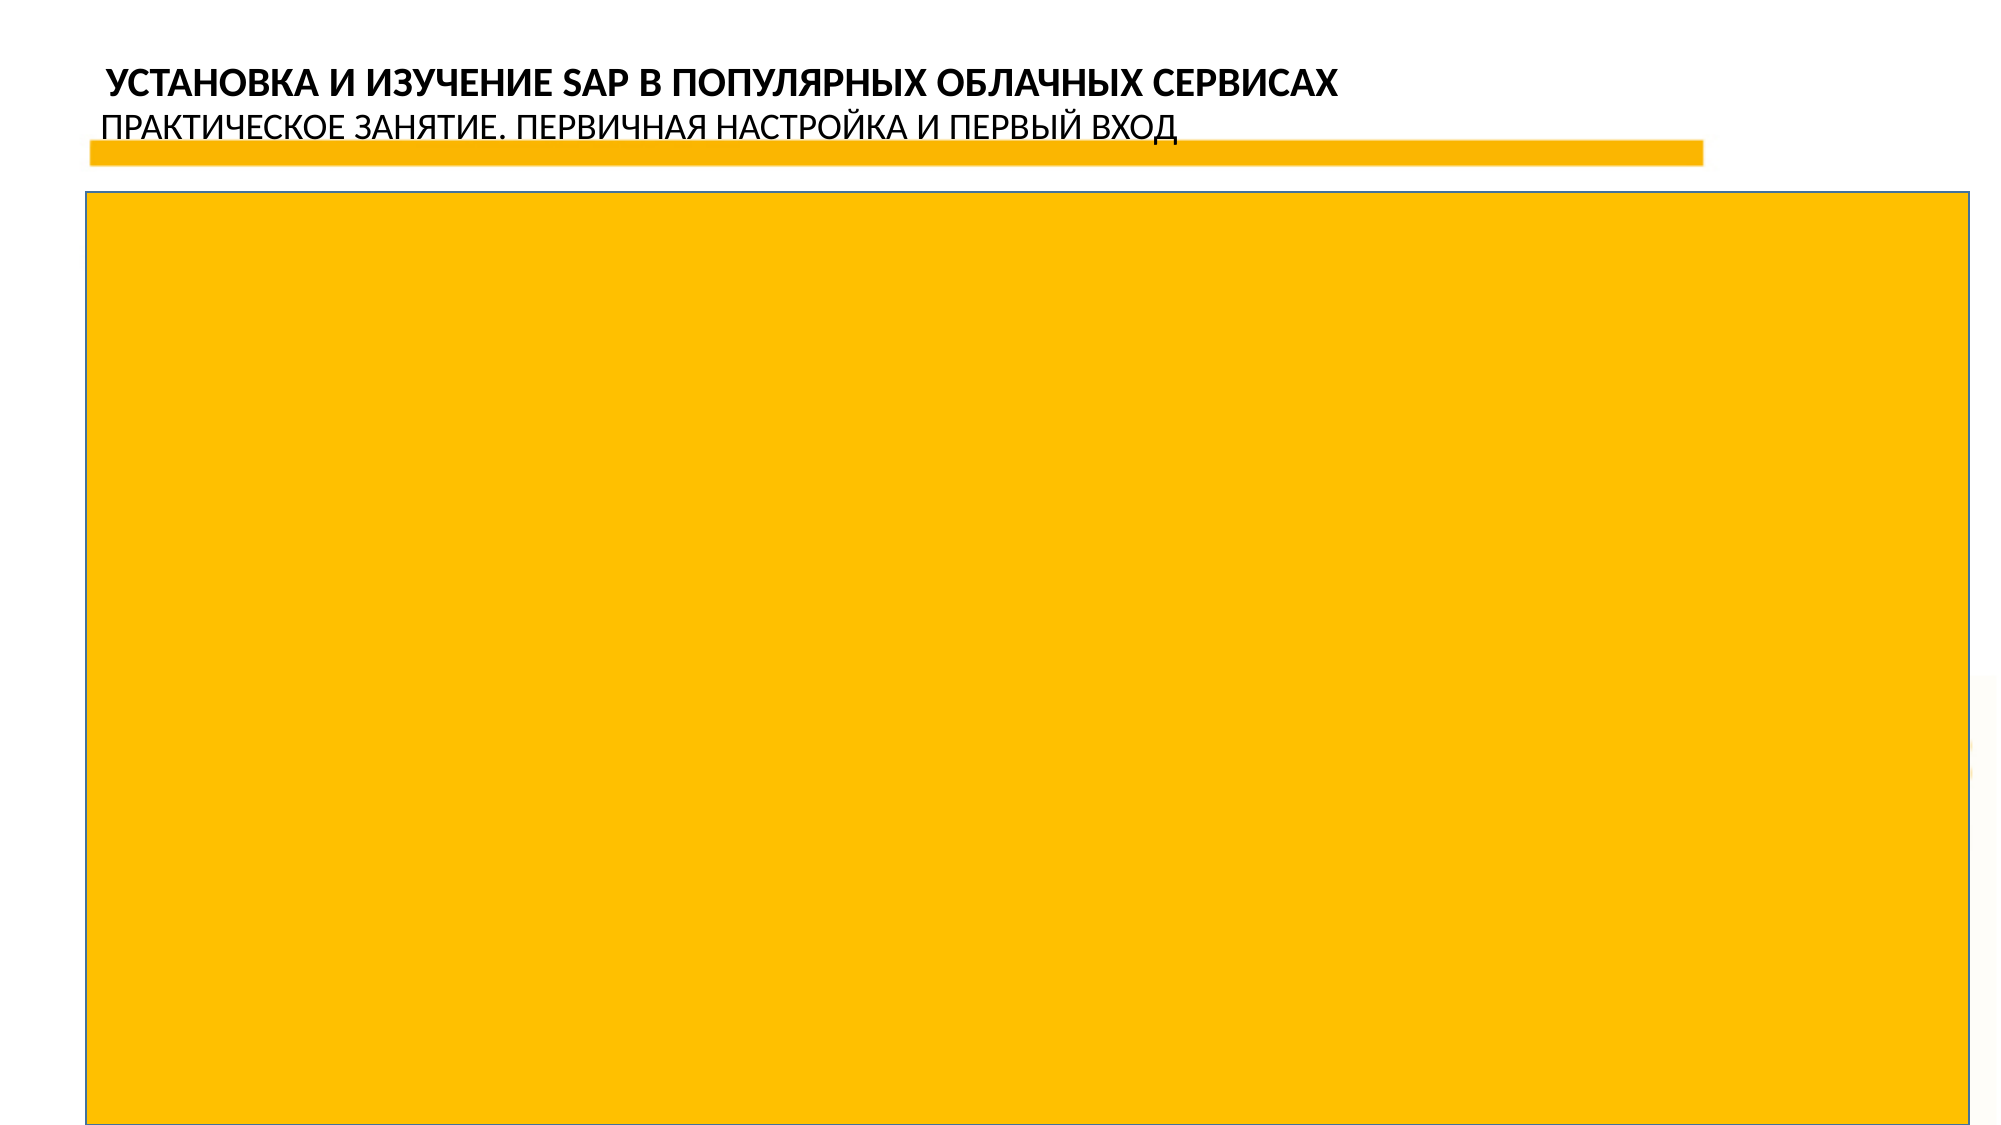

УСТАНОВКА И ИЗУЧЕНИЕ SAP В ПОПУЛЯРНЫХ ОБЛАЧНЫХ СЕРВИСАХ
ПРАКТИЧЕСКОЕ ЗАНЯТИЕ. ПЕРВИЧНАЯ НАСТРОЙКА И ПЕРВЫЙ ВХОД